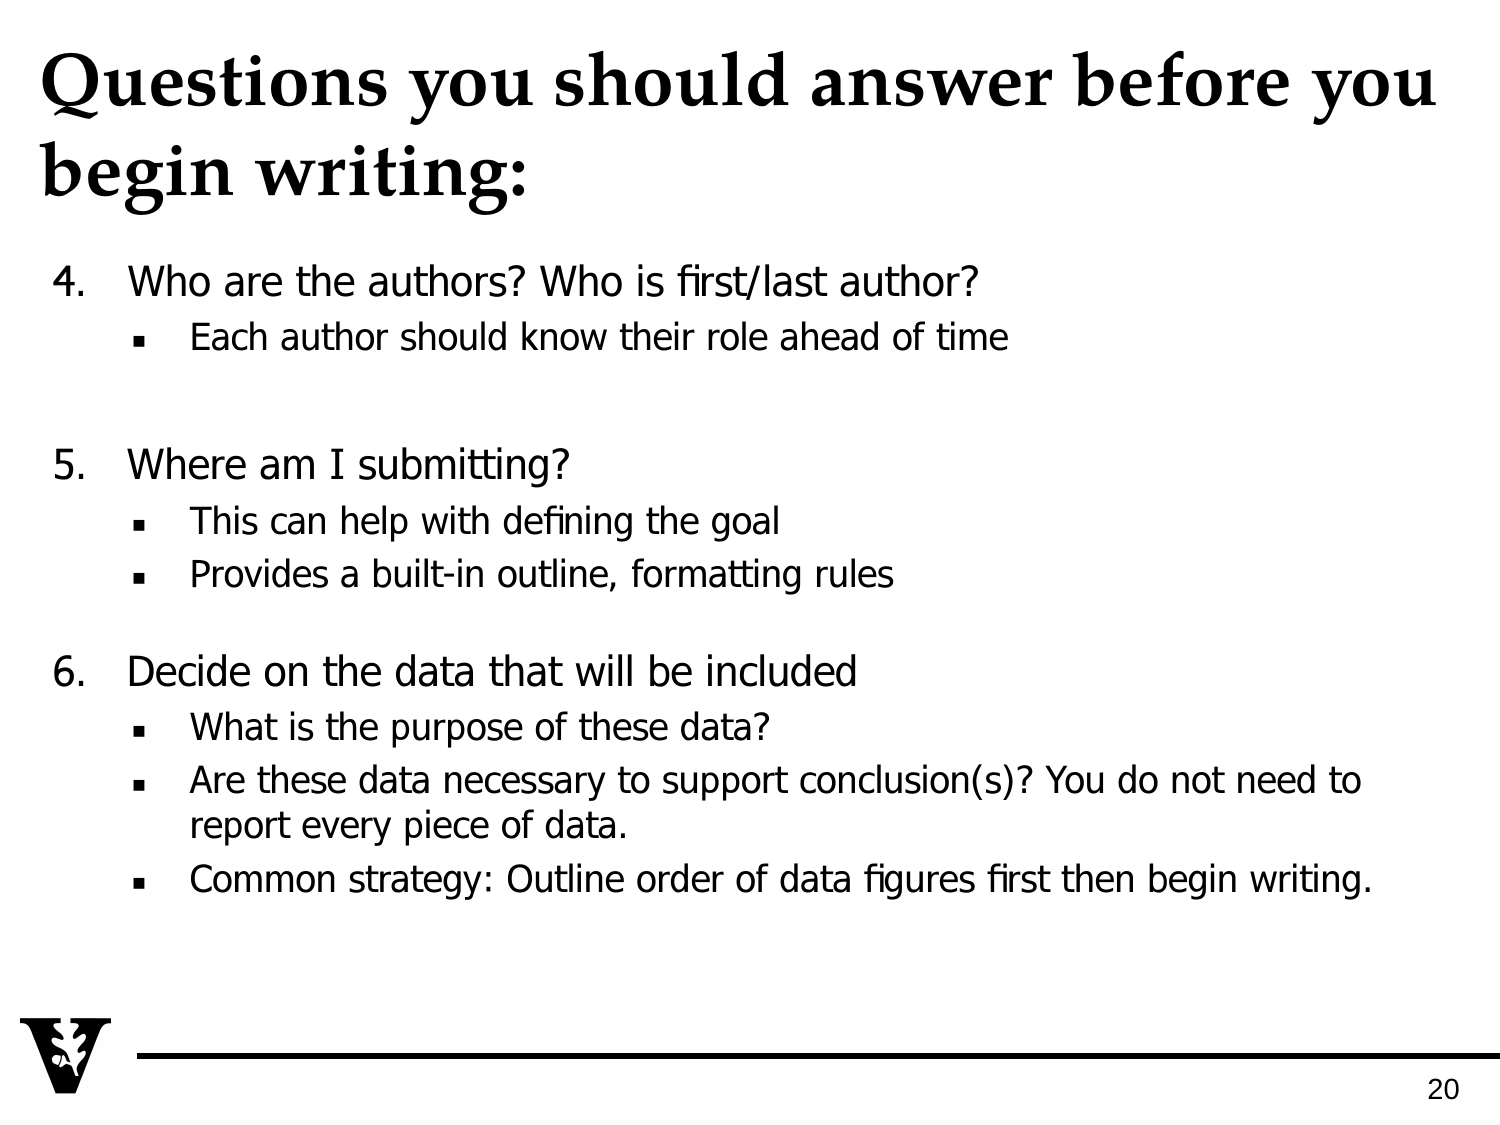

Questions you should answer before you begin writing:
Who are the authors? Who is first/last author?
Each author should know their role ahead of time

5.   Where am I submitting?
This can help with defining the goal
Provides a built-in outline, formatting rules

6.   Decide on the data that will be included
What is the purpose of these data?
Are these data necessary to support conclusion(s)? You do not need to report every piece of data.
Common strategy: Outline order of data figures first then begin writing.

20